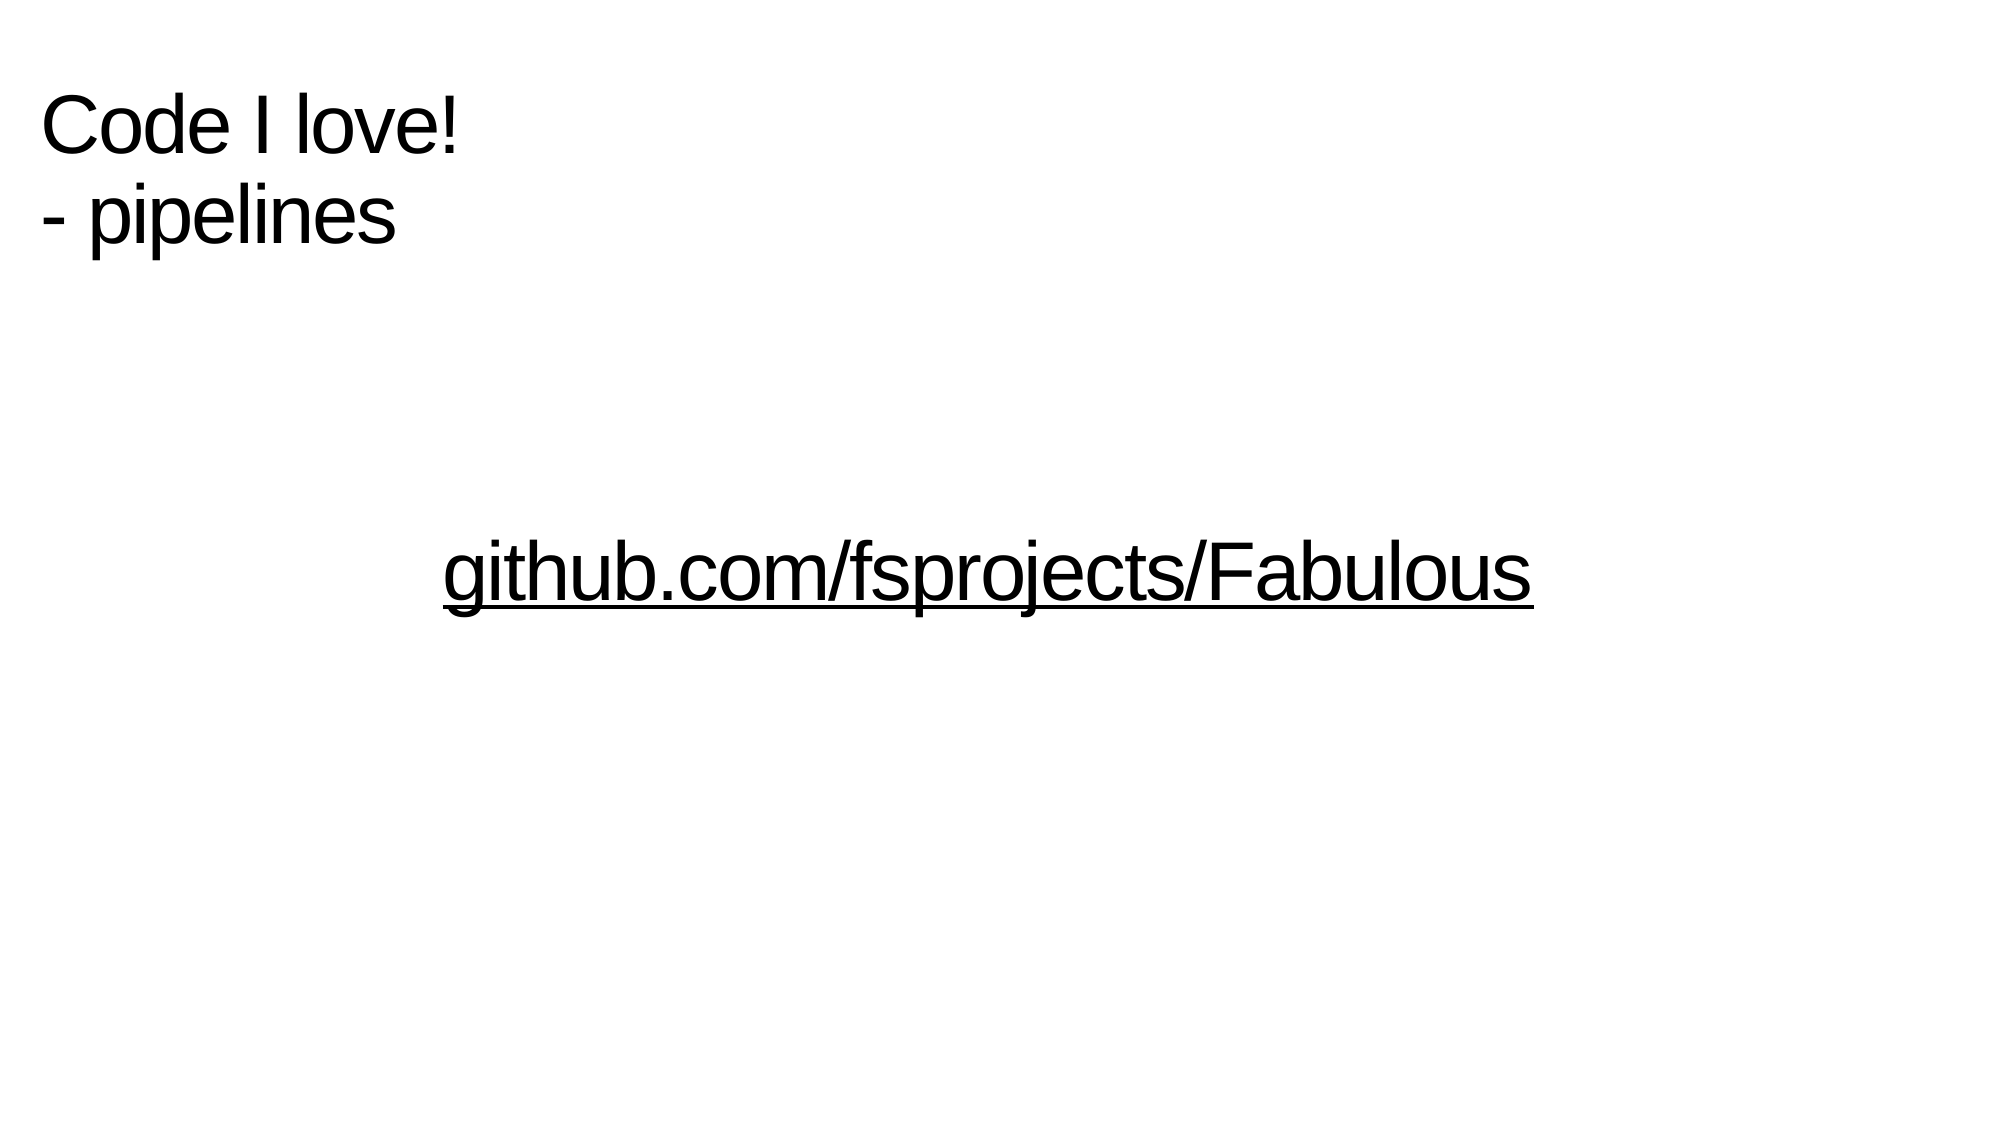

# Code I love! - pipelines
github.com/fsprojects/Fabulous